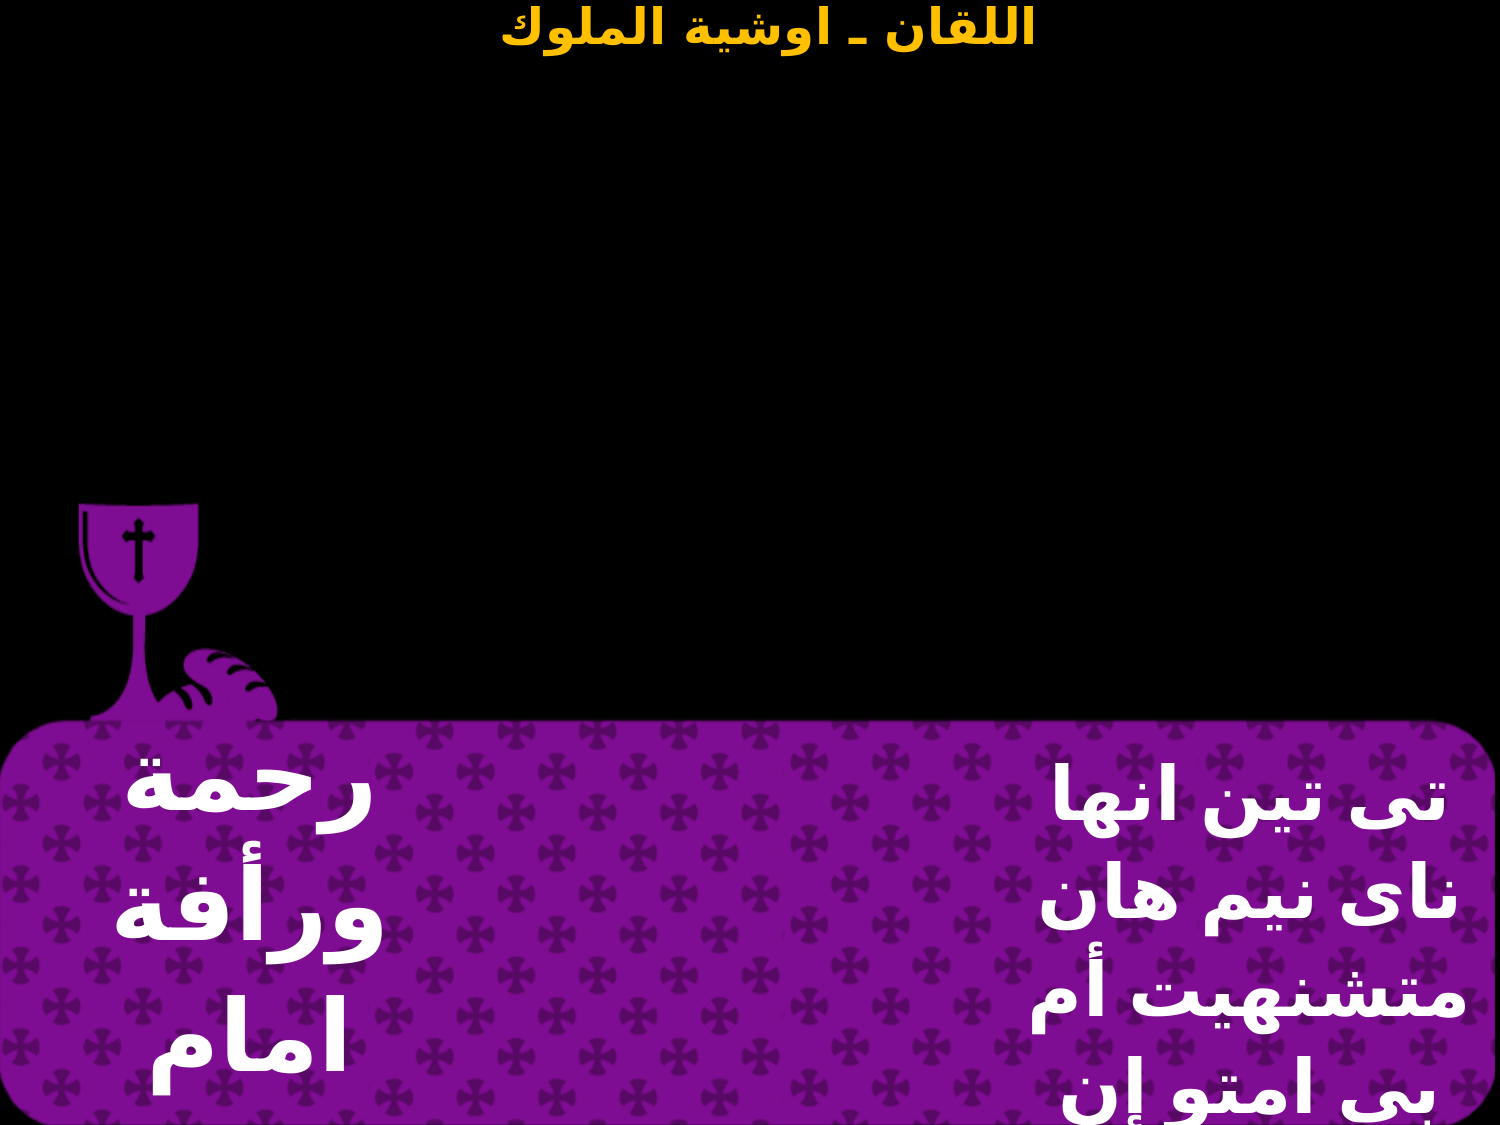

| رحمة ورأفة امام السلاطين الأعزاء |  | تى تين انها ناى نيم هان متشنهيت أم بى امتو إن نى إكسوسيا ات اماهى |
| --- | --- | --- |